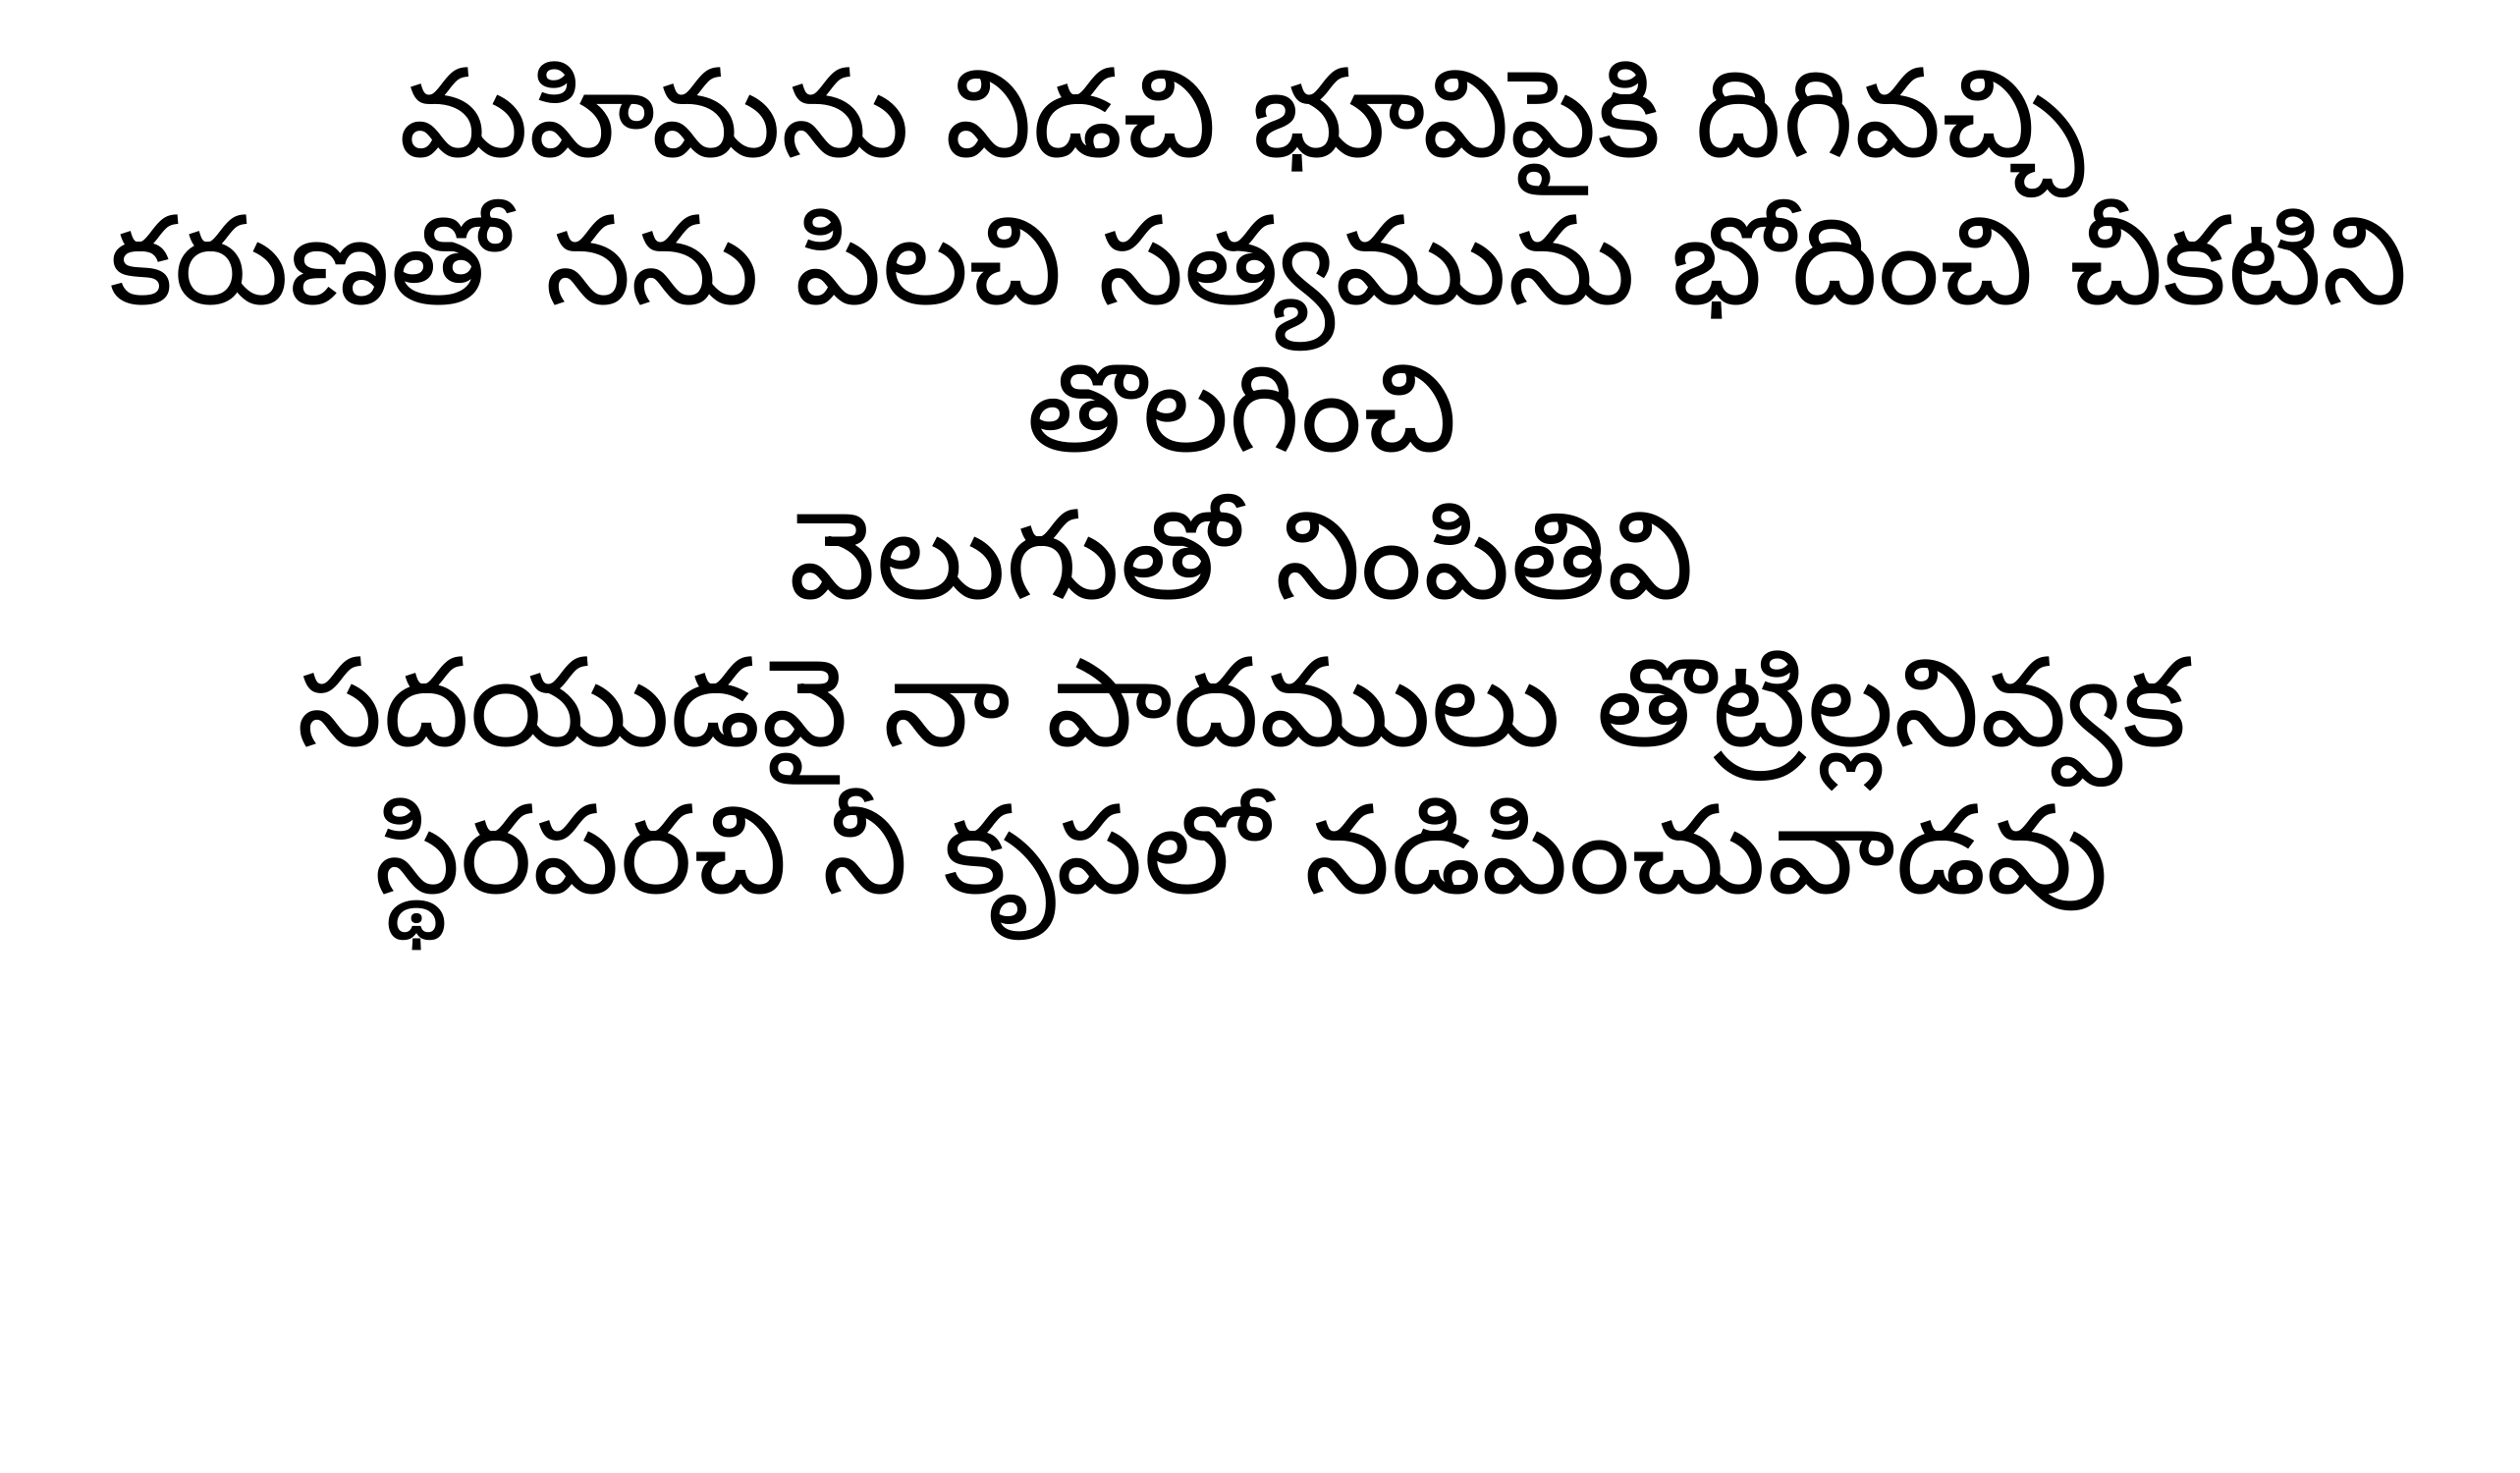

మహిమను విడచి భూవిపైకి దిగివచ్చి
కరుణతో నను పిలచి సత్యమును భోదించి చీకటిని తొలగించి
వెలుగుతో నింపితివి
సదయుడవై నా పాదములు తొట్రిల్లనివ్వక
స్థిరపరచి నీ కృపలో నడిపించువాడవు